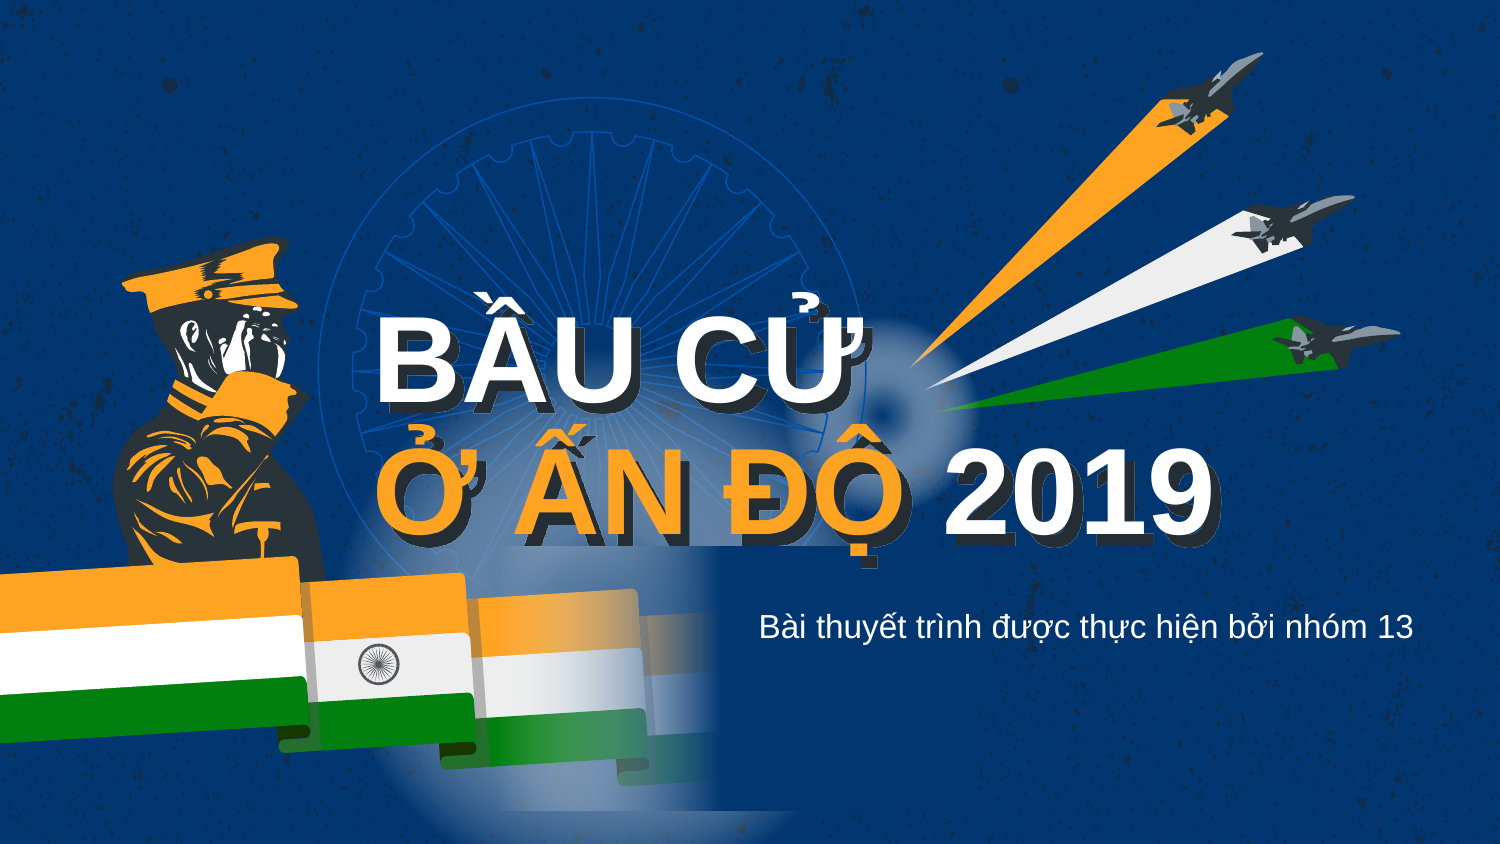

# BẦU CỬ Ở ẤN ĐỘ 2019
Bài thuyết trình được thực hiện bởi nhóm 13